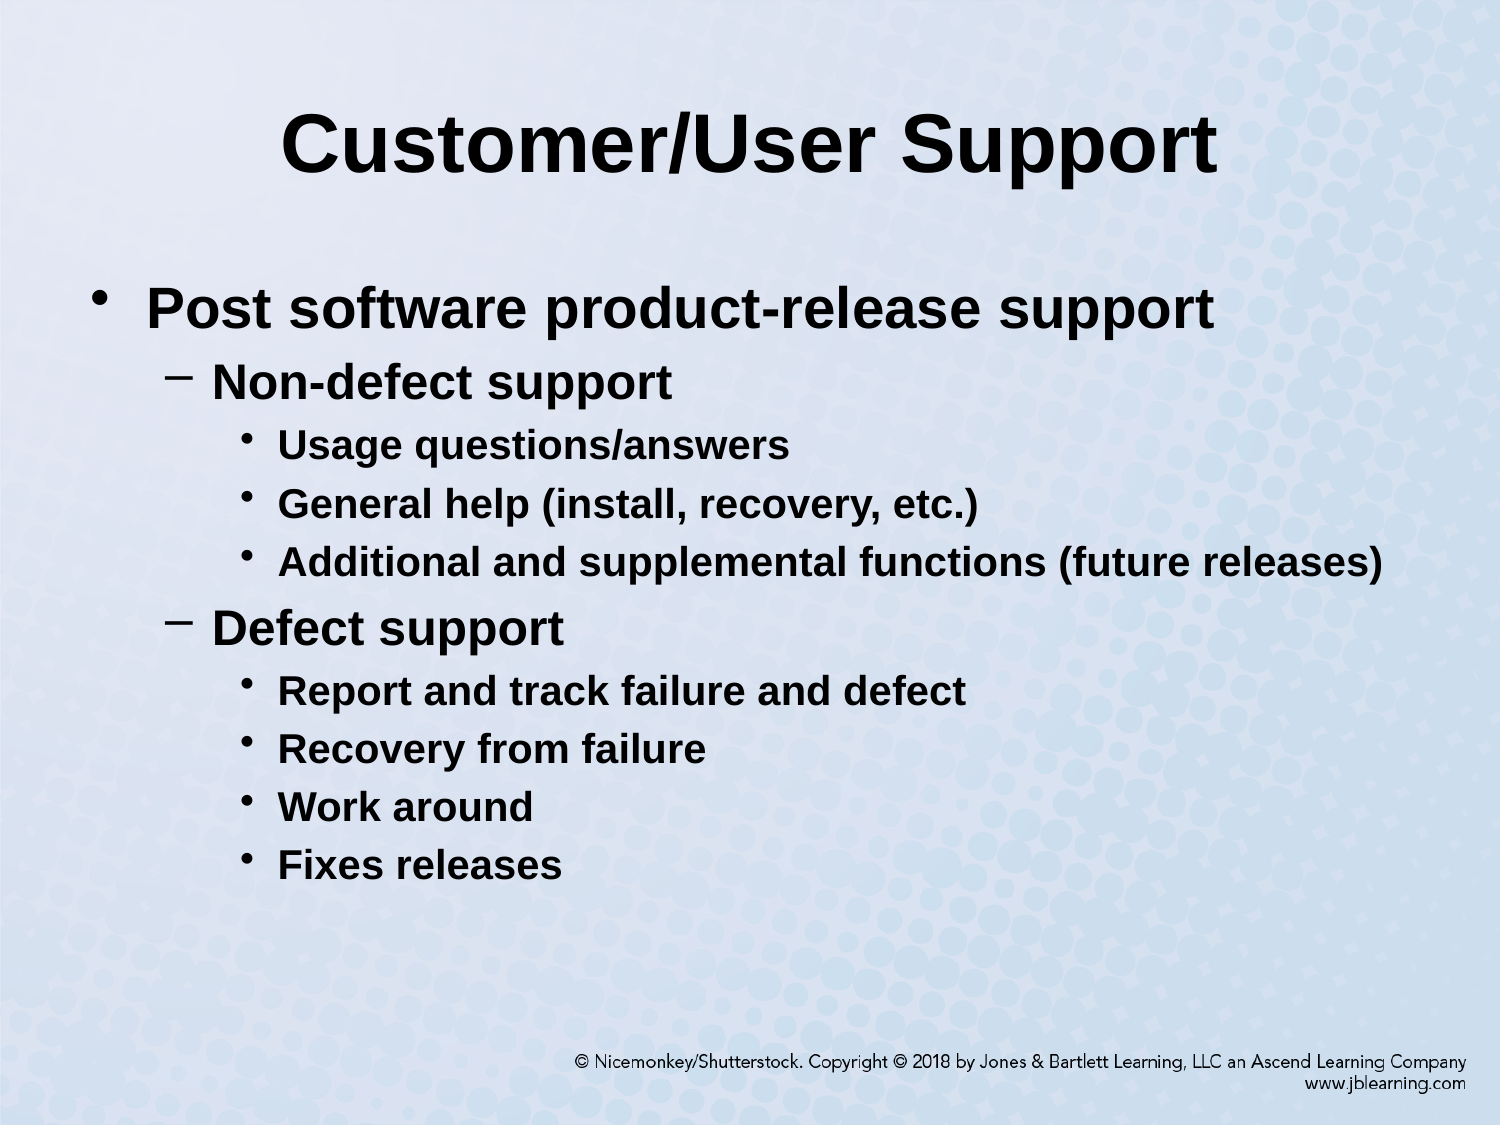

# Customer/User Support
Post software product-release support
Non-defect support
Usage questions/answers
General help (install, recovery, etc.)
Additional and supplemental functions (future releases)
Defect support
Report and track failure and defect
Recovery from failure
Work around
Fixes releases